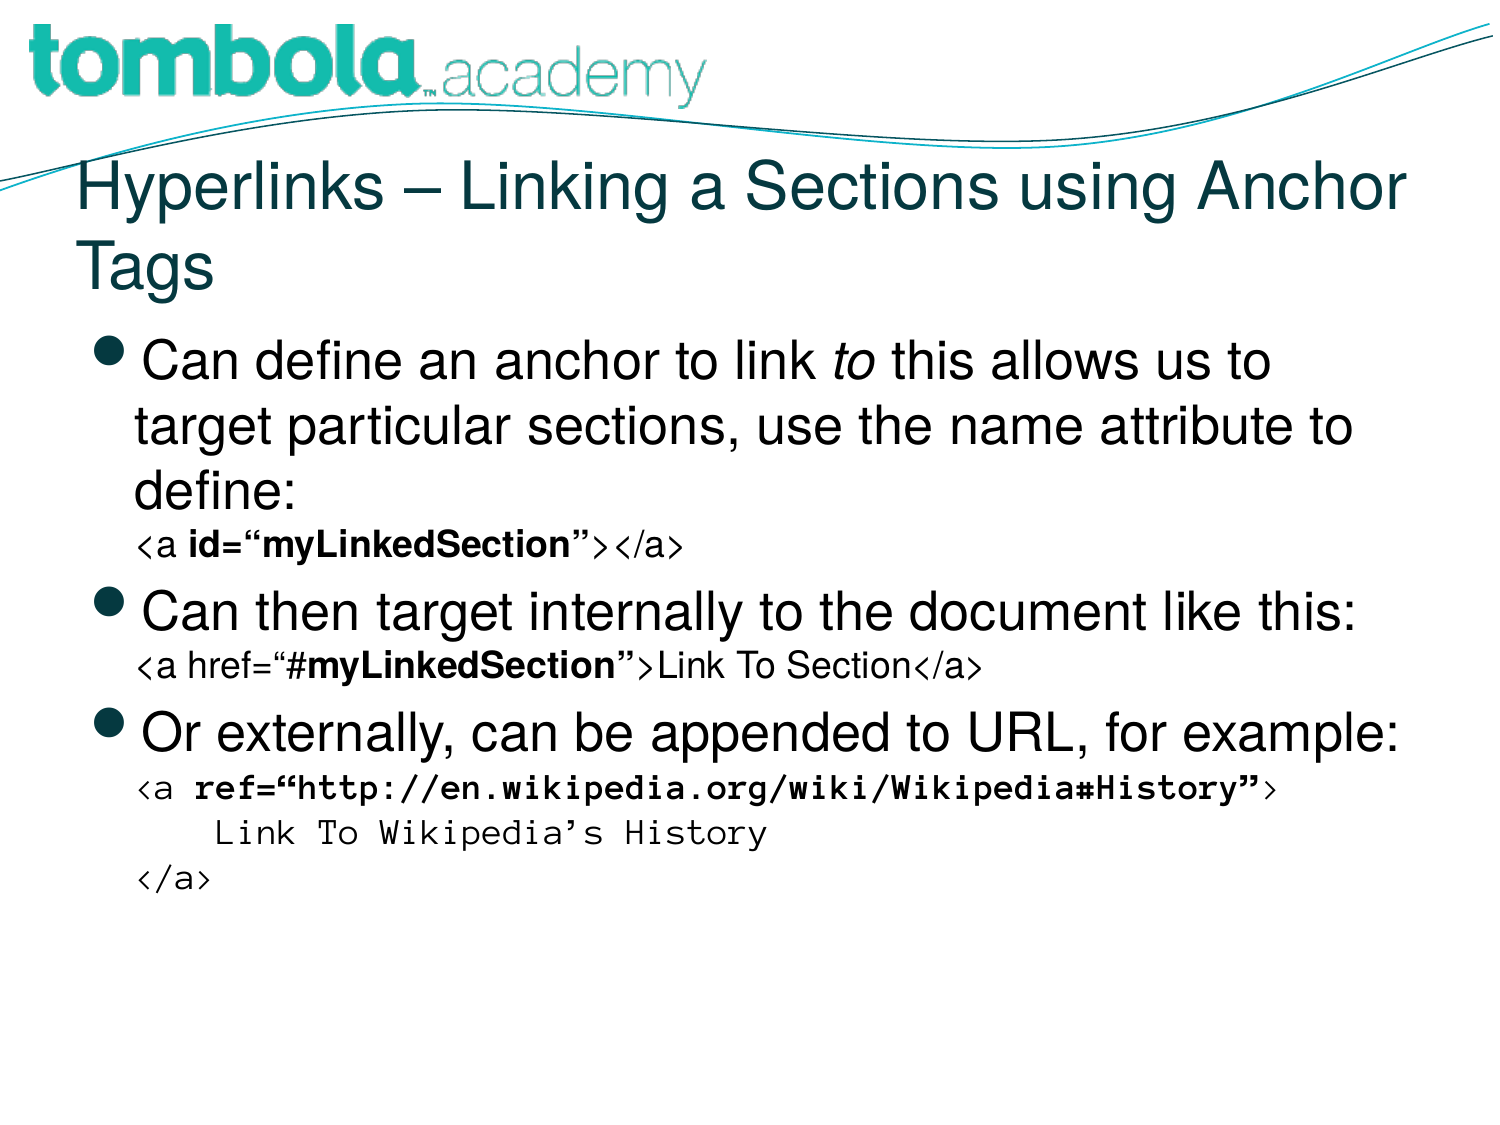

# Hyperlinks – Linking a Sections using Anchor Tags
Can define an anchor to link to this allows us to target particular sections, use the name attribute to define:
<a id=“myLinkedSection”></a>
Can then target internally to the document like this:
<a href=“#myLinkedSection”>Link To Section</a>
Or externally, can be appended to URL, for example:
<a ref=“http://en.wikipedia.org/wiki/Wikipedia#History”>
    Link To Wikipedia’s History
</a>